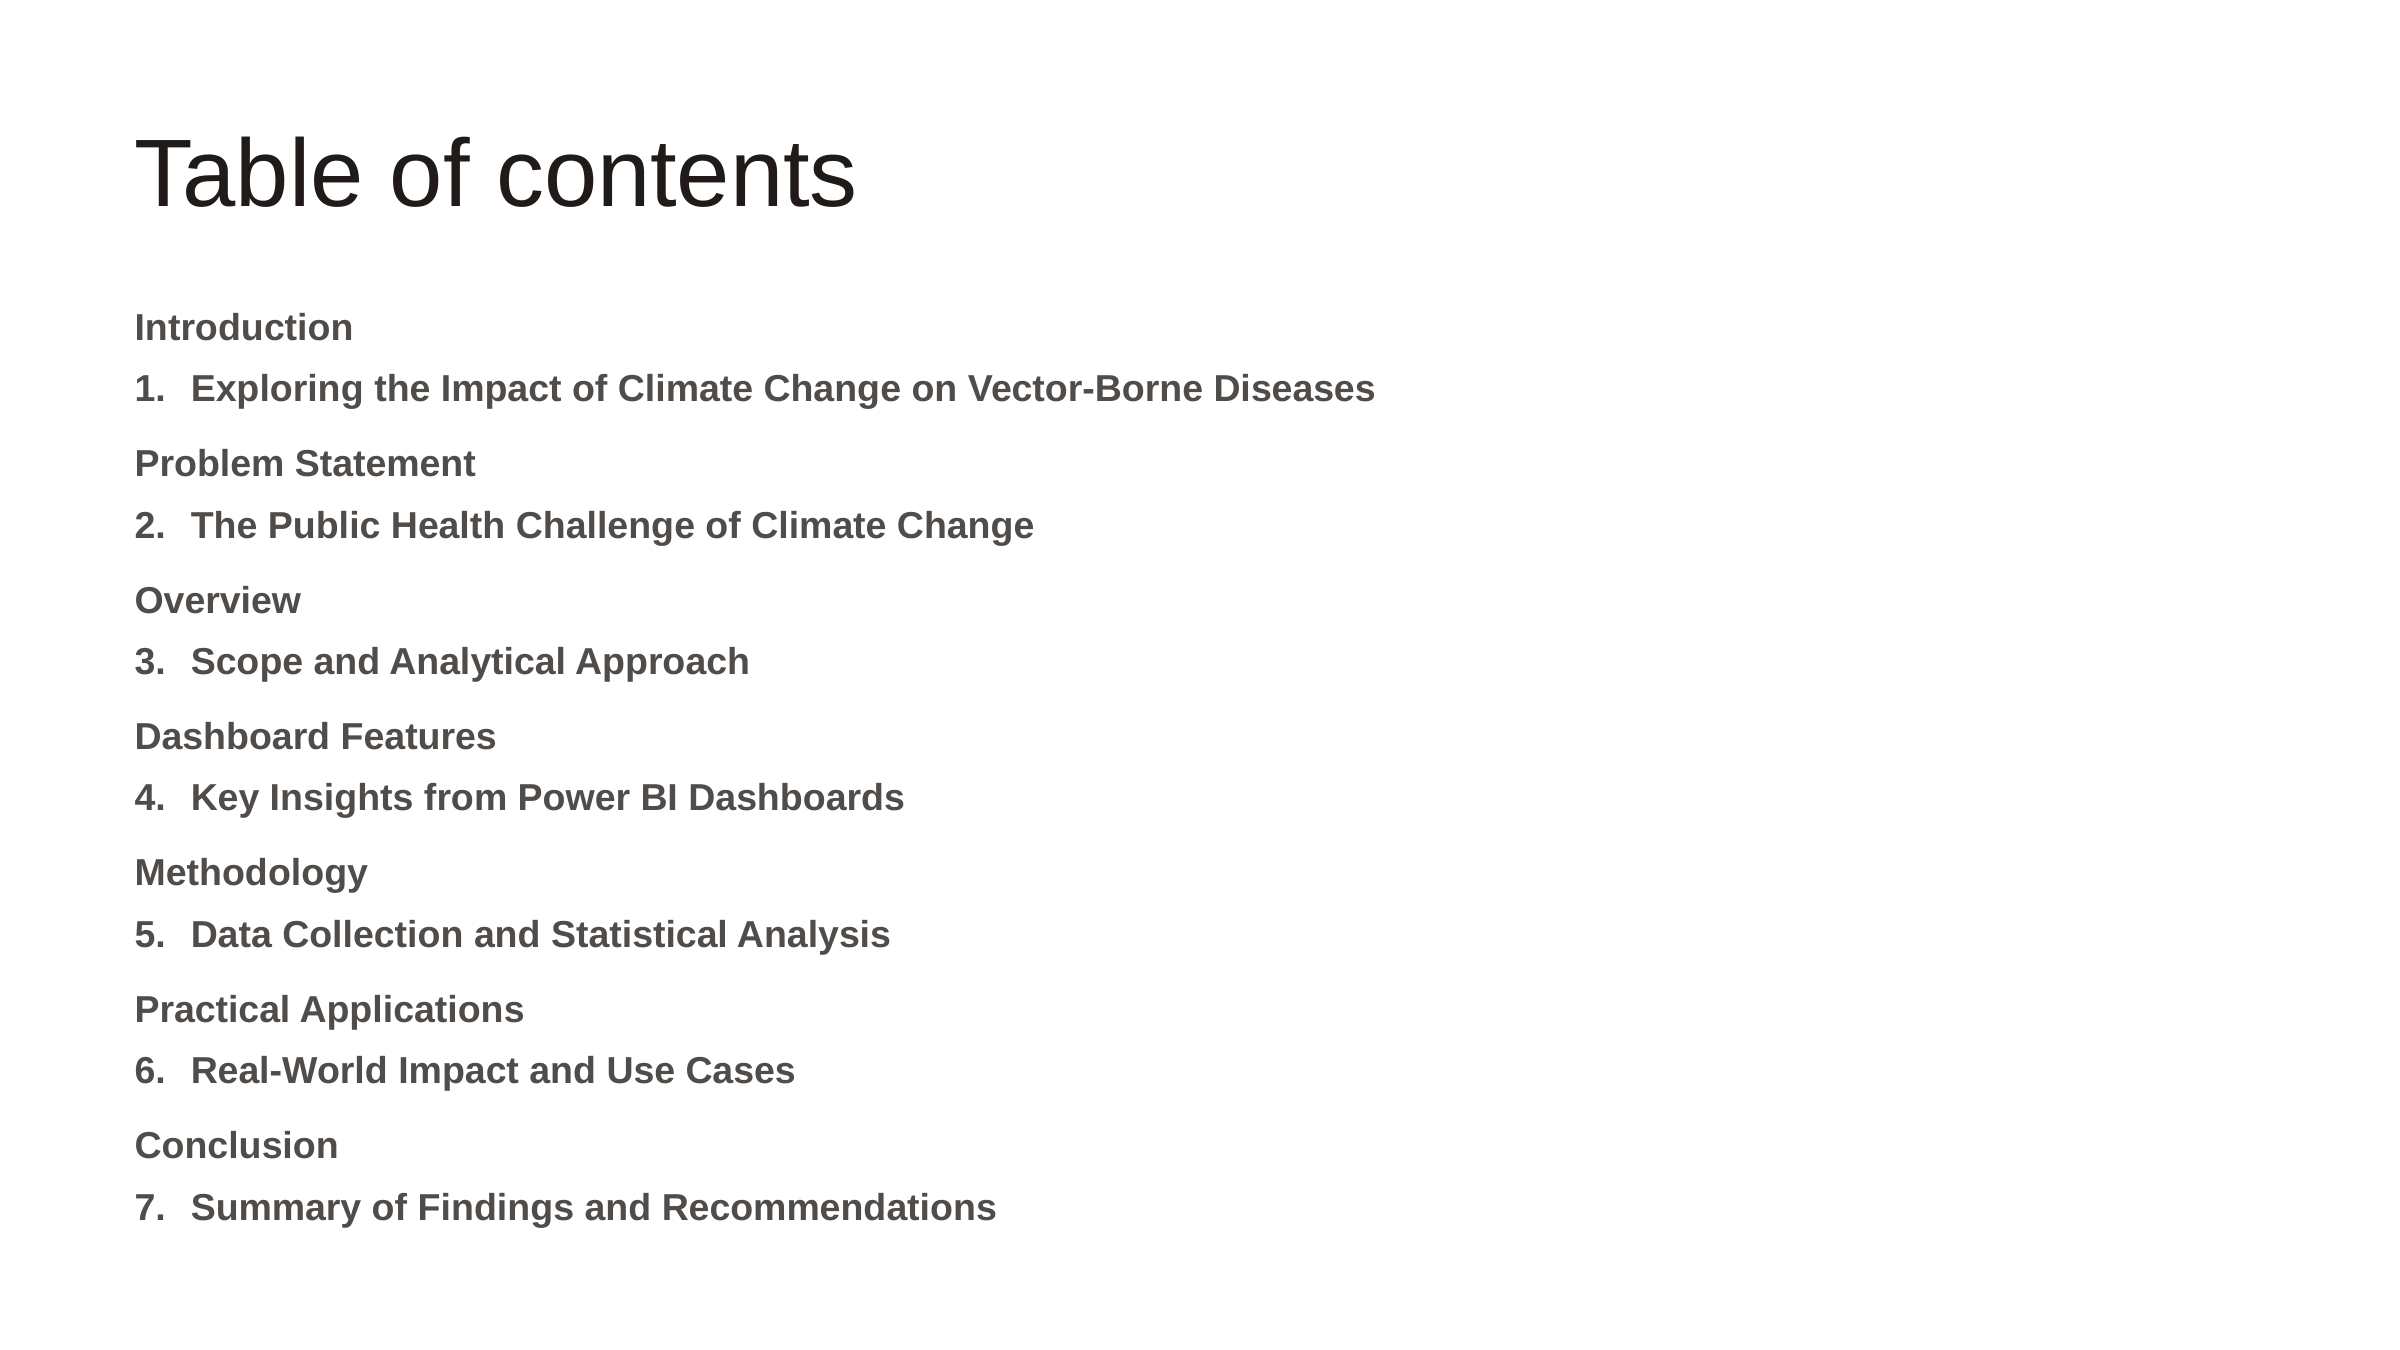

Table of contents
Introduction
Exploring the Impact of Climate Change on Vector-Borne Diseases
Problem Statement
The Public Health Challenge of Climate Change
Overview
Scope and Analytical Approach
Dashboard Features
Key Insights from Power BI Dashboards
Methodology
Data Collection and Statistical Analysis
Practical Applications
Real-World Impact and Use Cases
Conclusion
Summary of Findings and Recommendations